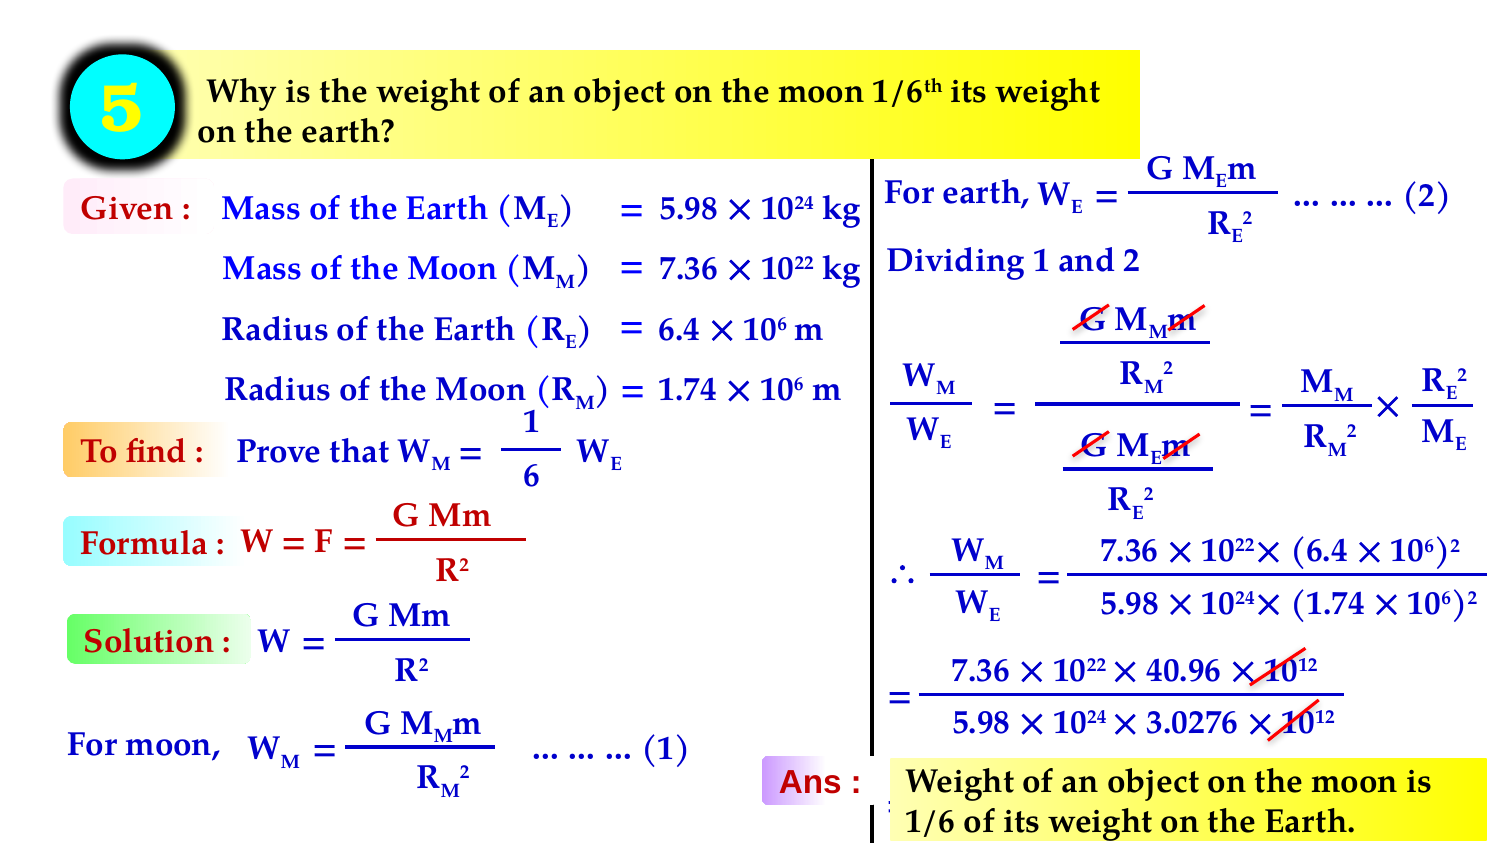

Why is the weight of an object on the moon 1/6th its weight on the earth?

5
G MEm
WE
=
RE2
For earth,
… … … (2)
Given :
Mass of the Earth (ME)
=
5.98 × 1024 kg
Dividing 1 and 2
=
Mass of the Moon (MM)
7.36 × 1022 kg
G MMm
RM2
=
Radius of the Earth (RE)
6.4 × 106 m
WM
WE
RE2
MM
RM2
Radius of the Moon (RM)
=
1.74 × 106 m
×
=
=
1
6
WE
Prove that WM =
ME
G MEm
RE2
To find :
G Mm
W = F
=
R2
Formula :
WM
WE
7.36 × 1022
× (6.4 × 106)2
∴
=
5.98 × 1024
× (1.74 × 106)2
G Mm
W
=
R2
Solution :
7.36 × 1022
× 40.96 × 1012
=
5.98 × 1024
× 3.0276 × 1012
G MMm
WM
=
RM2
For moon,
… … … (1)
1
6
Ans :
Weight of an object on the moon is 1/6 of its weight on the Earth.
= 0.165 ≈